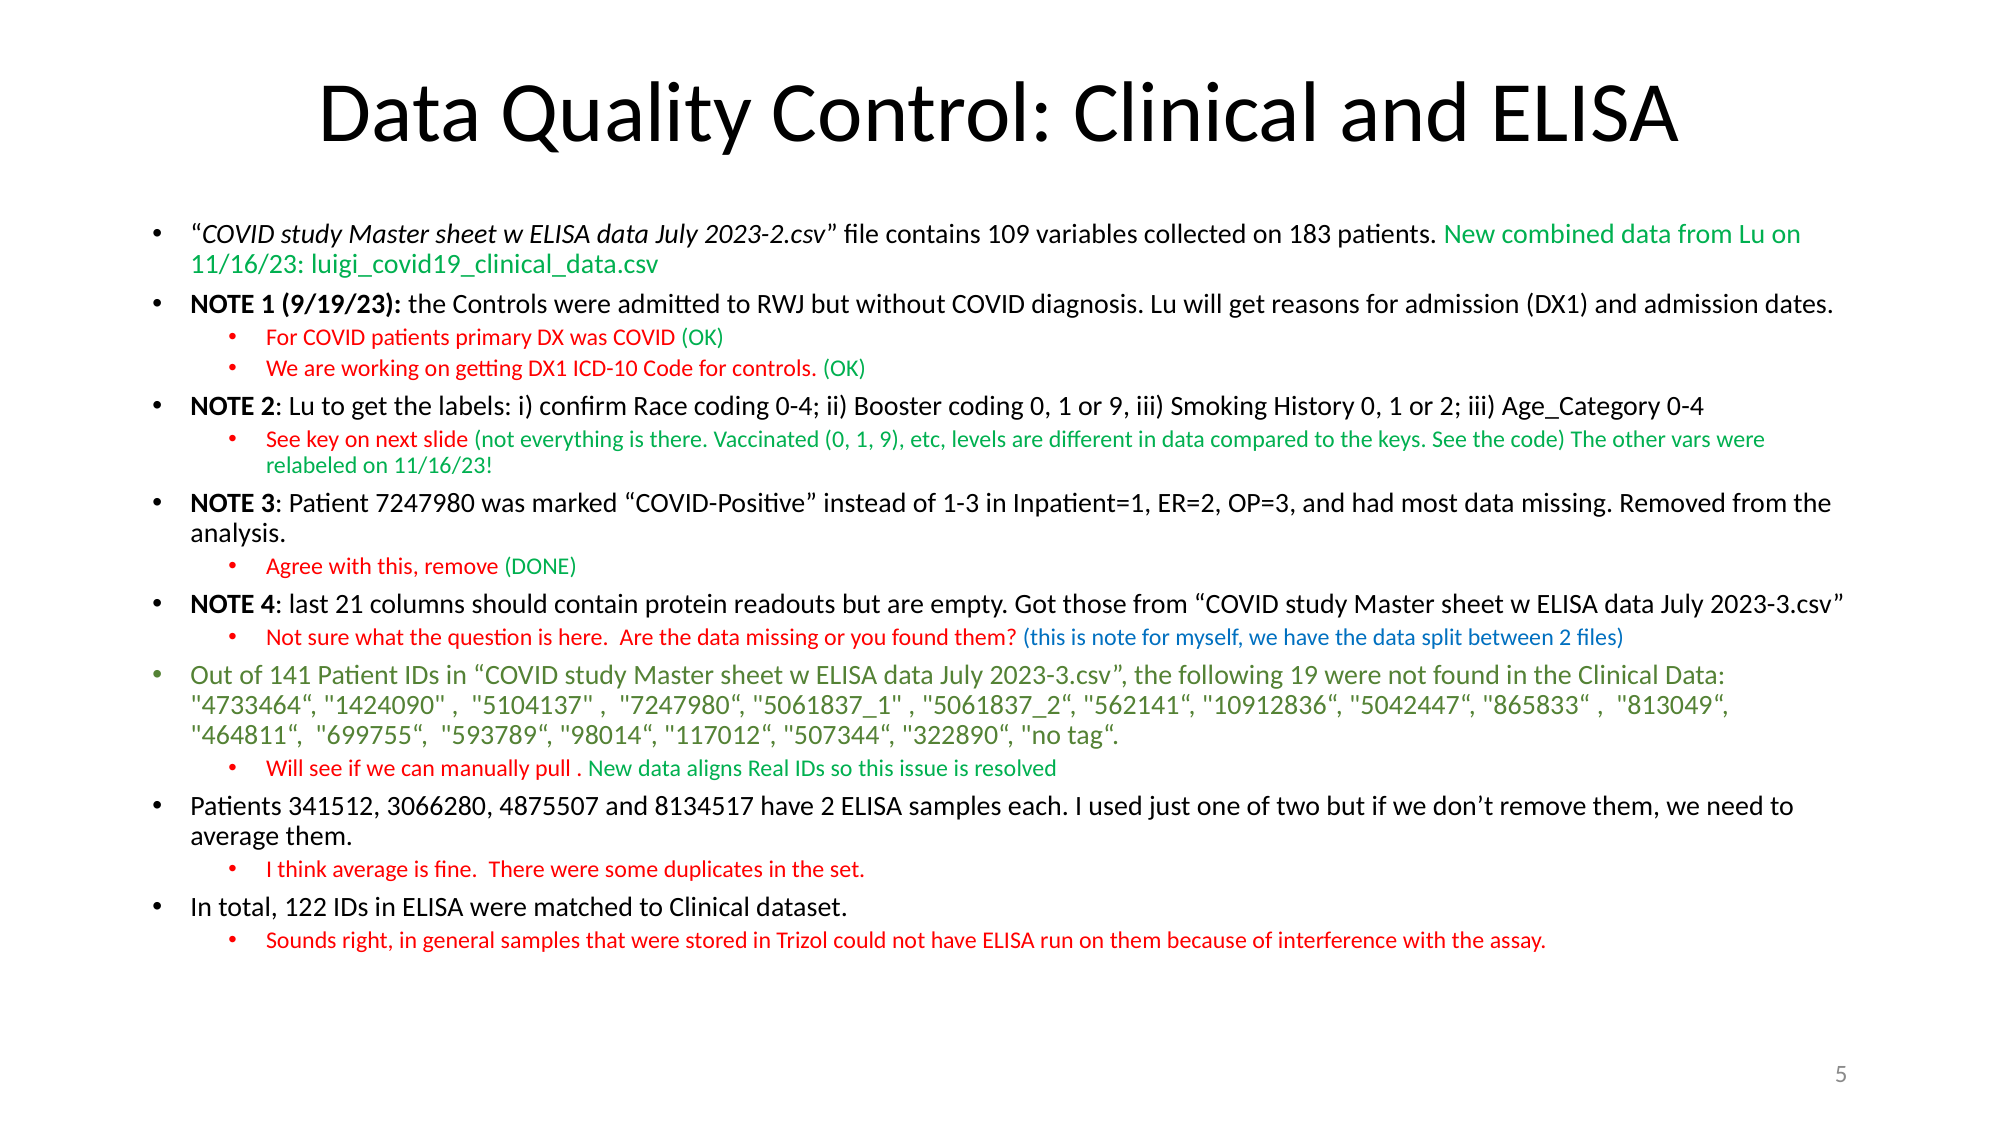

# Data Quality Control: Clinical and ELISA
“COVID study Master sheet w ELISA data July 2023-2.csv” file contains 109 variables collected on 183 patients. New combined data from Lu on 11/16/23: luigi_covid19_clinical_data.csv
NOTE 1 (9/19/23): the Controls were admitted to RWJ but without COVID diagnosis. Lu will get reasons for admission (DX1) and admission dates.
For COVID patients primary DX was COVID (OK)
We are working on getting DX1 ICD-10 Code for controls. (OK)
NOTE 2: Lu to get the labels: i) confirm Race coding 0-4; ii) Booster coding 0, 1 or 9, iii) Smoking History 0, 1 or 2; iii) Age_Category 0-4
See key on next slide (not everything is there. Vaccinated (0, 1, 9), etc, levels are different in data compared to the keys. See the code) The other vars were relabeled on 11/16/23!
NOTE 3: Patient 7247980 was marked “COVID-Positive” instead of 1-3 in Inpatient=1, ER=2, OP=3, and had most data missing. Removed from the analysis.
Agree with this, remove (DONE)
NOTE 4: last 21 columns should contain protein readouts but are empty. Got those from “COVID study Master sheet w ELISA data July 2023-3.csv”
Not sure what the question is here.  Are the data missing or you found them? (this is note for myself, we have the data split between 2 files)
Out of 141 Patient IDs in “COVID study Master sheet w ELISA data July 2023-3.csv”, the following 19 were not found in the Clinical Data: "4733464“, "1424090" ,  "5104137" ,  "7247980“, "5061837_1" , "5061837_2“, "562141“, "10912836“, "5042447“, "865833“ ,  "813049“,  "464811“,  "699755“,  "593789“, "98014“, "117012“, "507344“, "322890“, "no tag“.
Will see if we can manually pull . New data aligns Real IDs so this issue is resolved
Patients 341512, 3066280, 4875507 and 8134517 have 2 ELISA samples each. I used just one of two but if we don’t remove them, we need to average them.
I think average is fine.  There were some duplicates in the set.
In total, 122 IDs in ELISA were matched to Clinical dataset.
Sounds right, in general samples that were stored in Trizol could not have ELISA run on them because of interference with the assay.
5